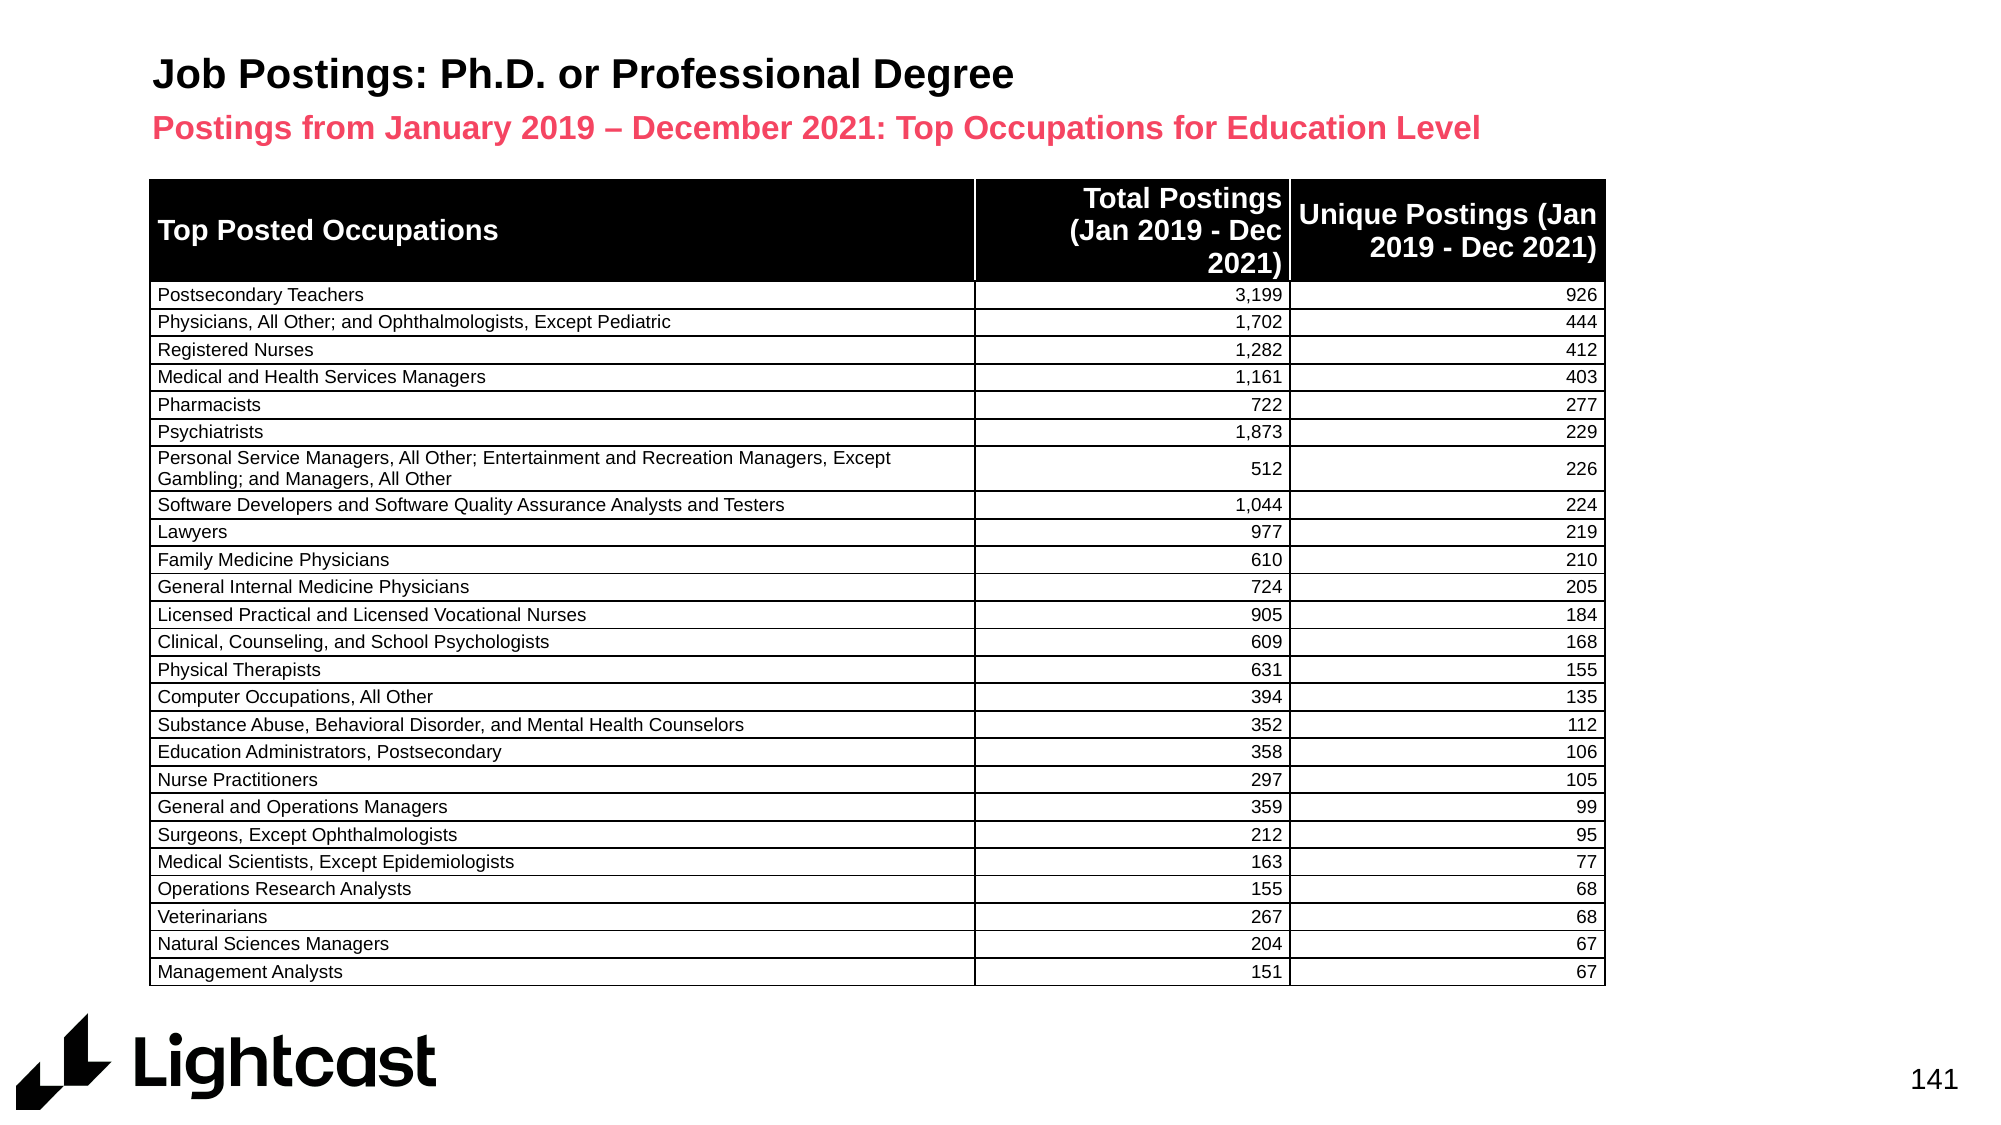

# Job Postings: Ph.D. or Professional Degree
Postings from January 2019 – December 2021: Top Occupations for Education Level
| Top Posted Occupations | Total Postings (Jan 2019 - Dec 2021) | Unique Postings (Jan 2019 - Dec 2021) |
| --- | --- | --- |
| Postsecondary Teachers | 3,199 | 926 |
| Physicians, All Other; and Ophthalmologists, Except Pediatric | 1,702 | 444 |
| Registered Nurses | 1,282 | 412 |
| Medical and Health Services Managers | 1,161 | 403 |
| Pharmacists | 722 | 277 |
| Psychiatrists | 1,873 | 229 |
| Personal Service Managers, All Other; Entertainment and Recreation Managers, Except Gambling; and Managers, All Other | 512 | 226 |
| Software Developers and Software Quality Assurance Analysts and Testers | 1,044 | 224 |
| Lawyers | 977 | 219 |
| Family Medicine Physicians | 610 | 210 |
| General Internal Medicine Physicians | 724 | 205 |
| Licensed Practical and Licensed Vocational Nurses | 905 | 184 |
| Clinical, Counseling, and School Psychologists | 609 | 168 |
| Physical Therapists | 631 | 155 |
| Computer Occupations, All Other | 394 | 135 |
| Substance Abuse, Behavioral Disorder, and Mental Health Counselors | 352 | 112 |
| Education Administrators, Postsecondary | 358 | 106 |
| Nurse Practitioners | 297 | 105 |
| General and Operations Managers | 359 | 99 |
| Surgeons, Except Ophthalmologists | 212 | 95 |
| Medical Scientists, Except Epidemiologists | 163 | 77 |
| Operations Research Analysts | 155 | 68 |
| Veterinarians | 267 | 68 |
| Natural Sciences Managers | 204 | 67 |
| Management Analysts | 151 | 67 |